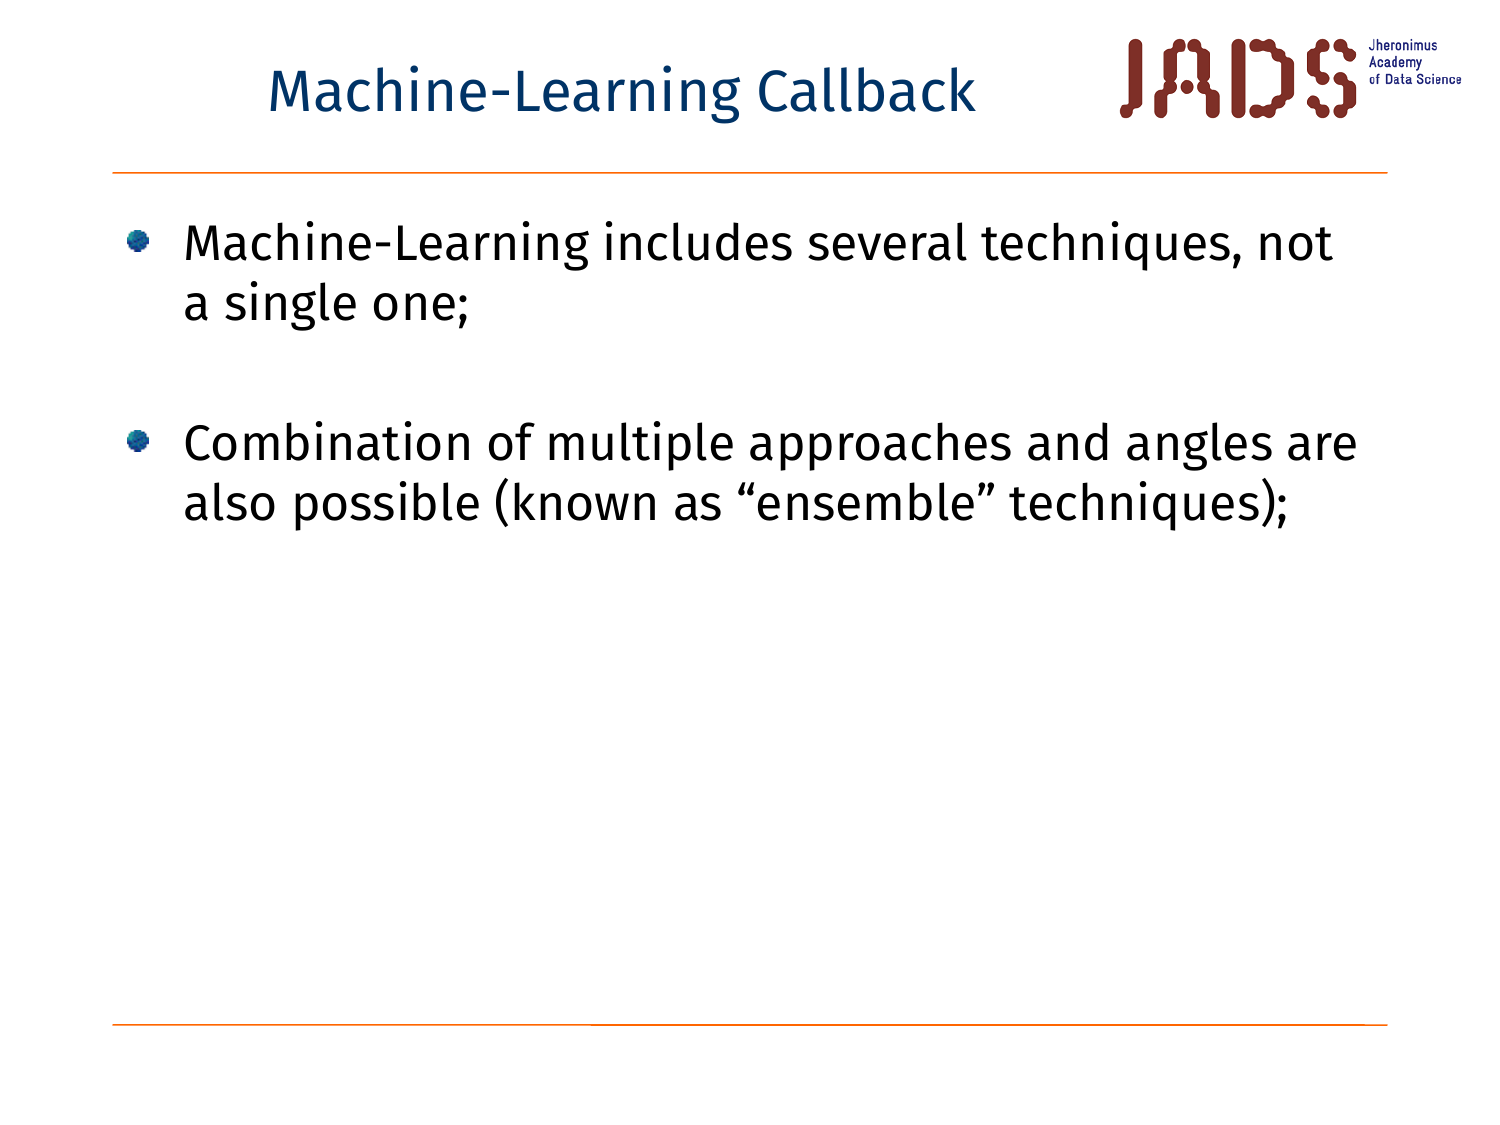

# Machine-Learning Callback
Machine-Learning includes several techniques, not a single one;

Combination of multiple approaches and angles are also possible (known as “ensemble” techniques);